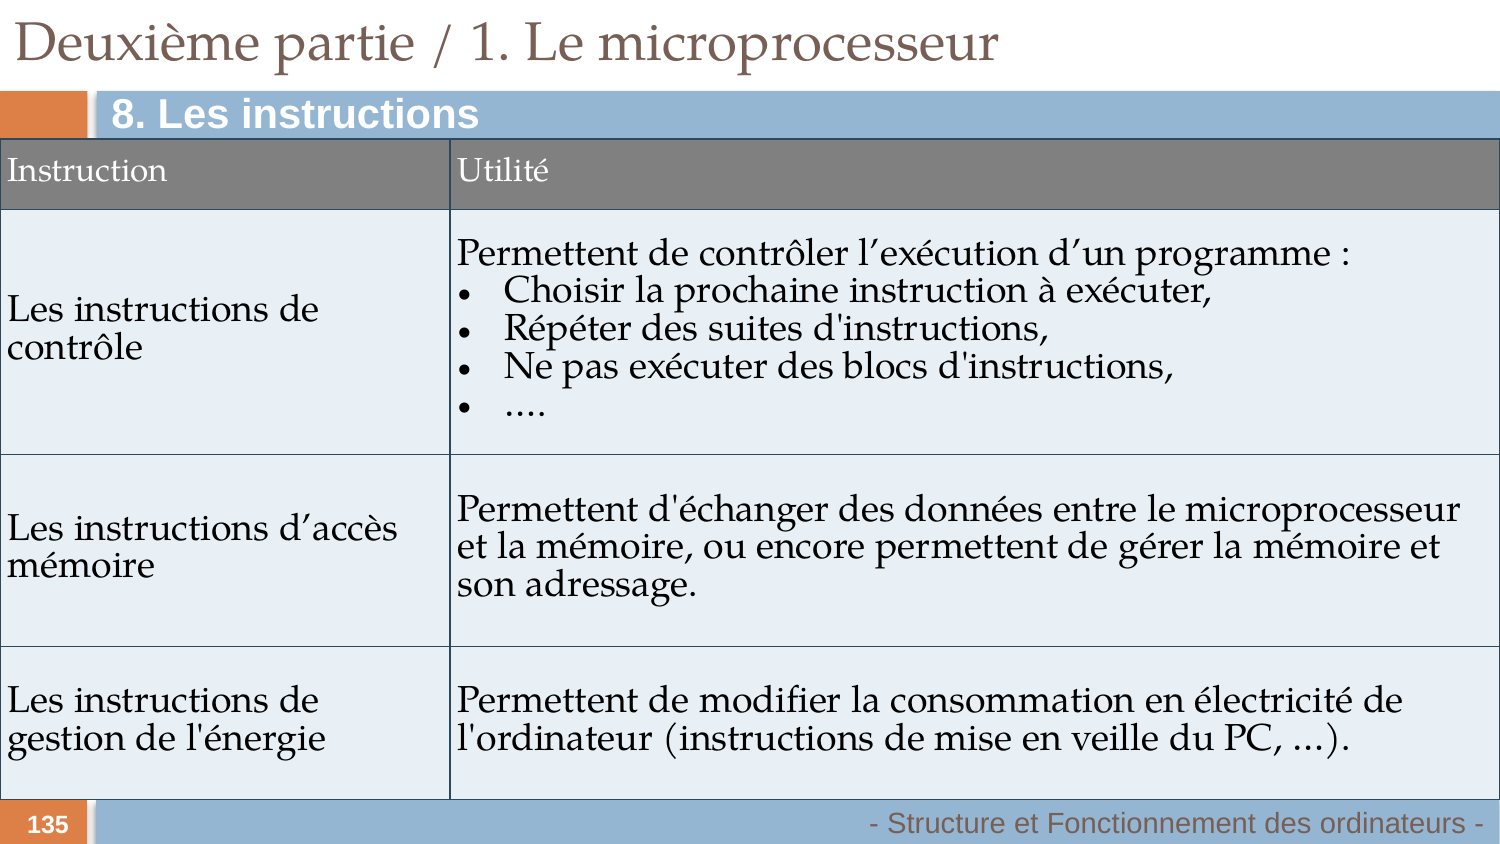

# Deuxième partie / 1. Le microprocesseur
8. Les instructions
| Instruction | Utilité |
| --- | --- |
| Les instructions de contrôle | Permettent de contrôler l’exécution d’un programme : Choisir la prochaine instruction à exécuter, Répéter des suites d'instructions, Ne pas exécuter des blocs d'instructions, …. |
| Les instructions d’accès mémoire | Permettent d'échanger des données entre le microprocesseur et la mémoire, ou encore permettent de gérer la mémoire et son adressage. |
| Les instructions de gestion de l'énergie | Permettent de modifier la consommation en électricité de l'ordinateur (instructions de mise en veille du PC, …). |

- Structure et Fonctionnement des ordinateurs -